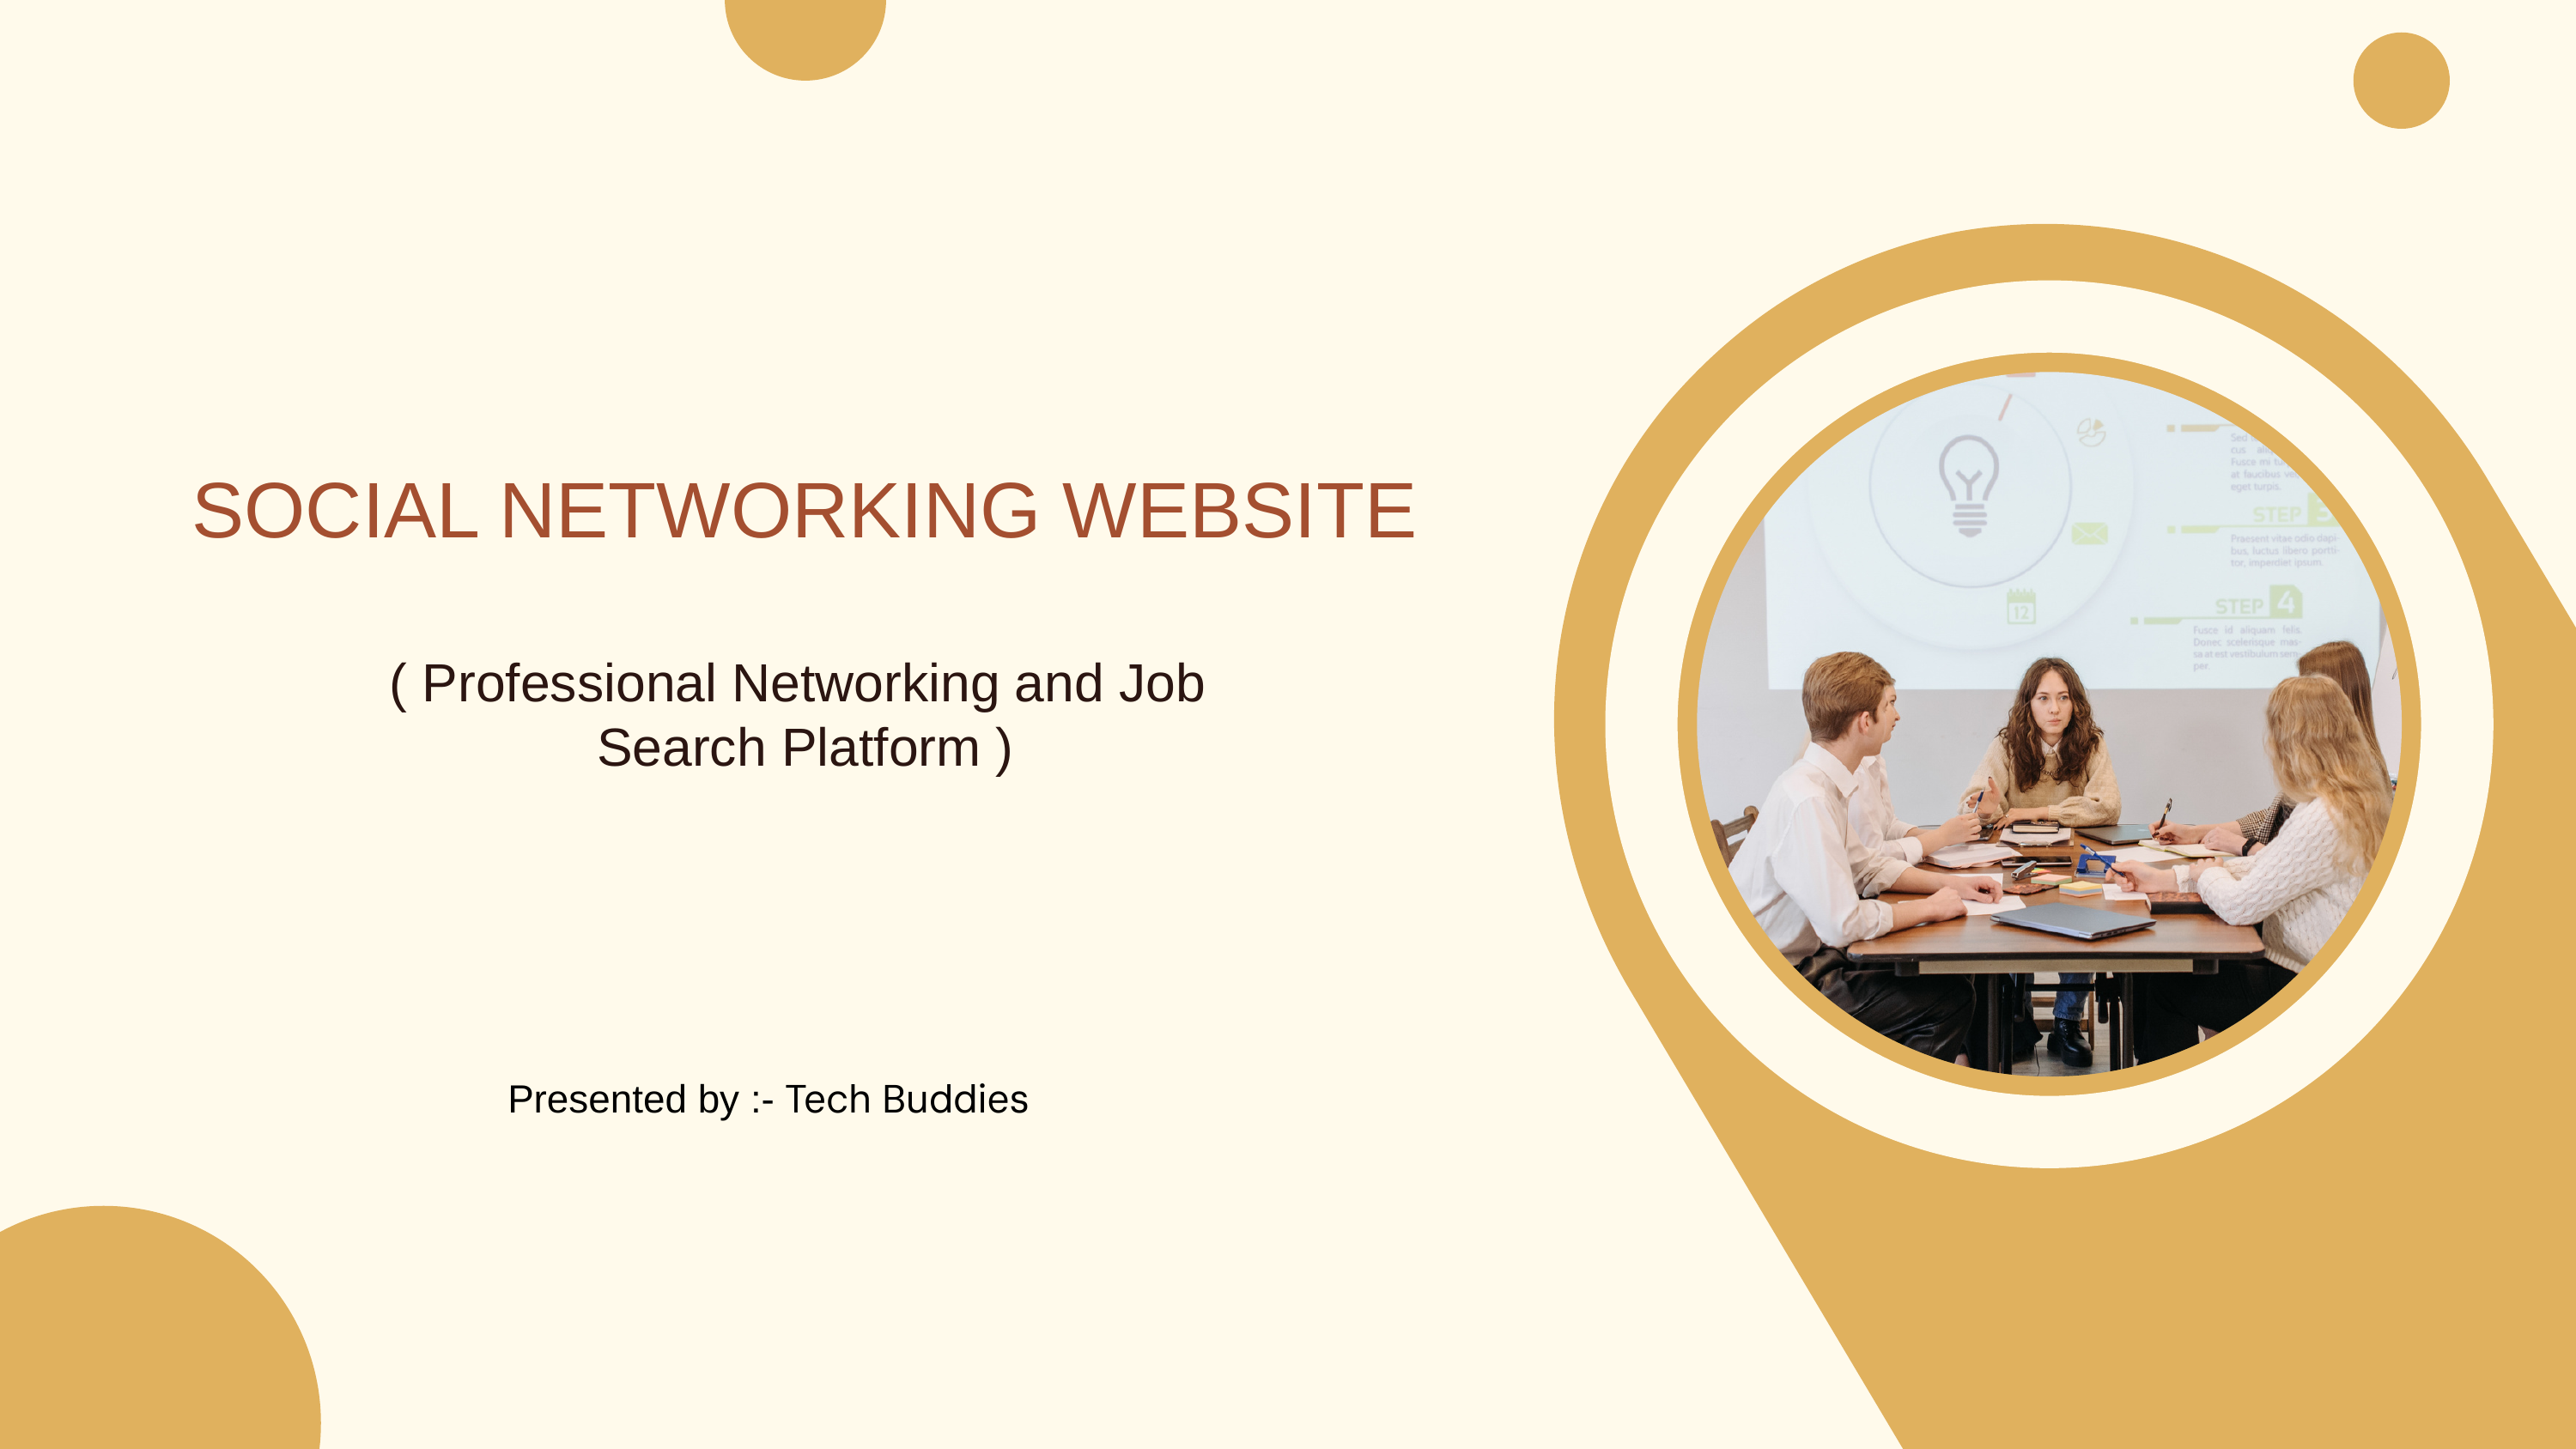

SOCIAL NETWORKING WEBSITE

( Professional Networking and Job
Search Platform )

Presented by :- Tech Buddies